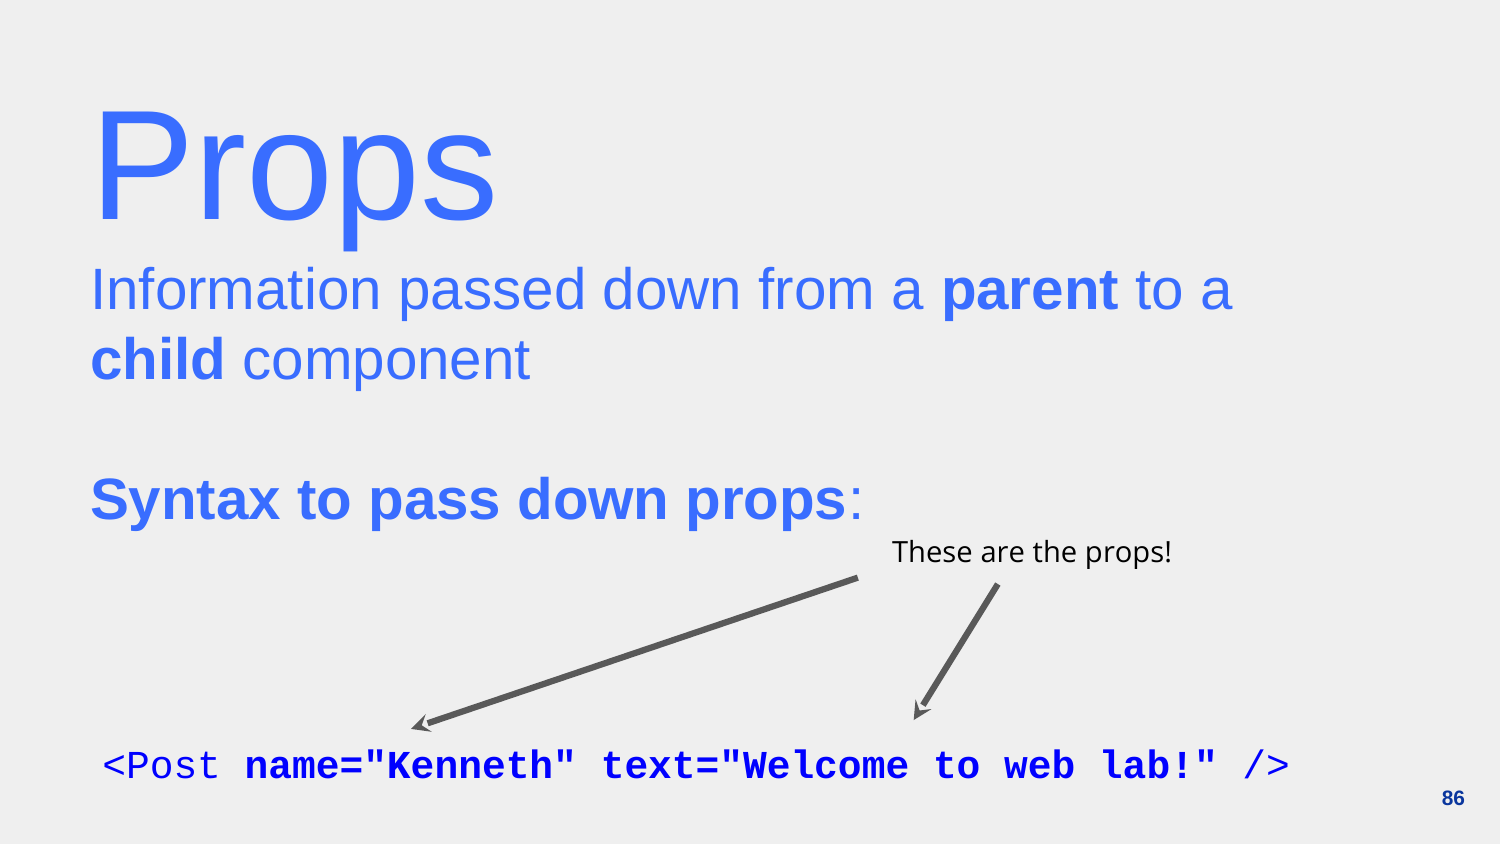

# Props
Information passed down from a parent to a child component

Syntax to pass down props:
These are the props!
<Post name="Kenneth" text="Welcome to web lab!" />
86